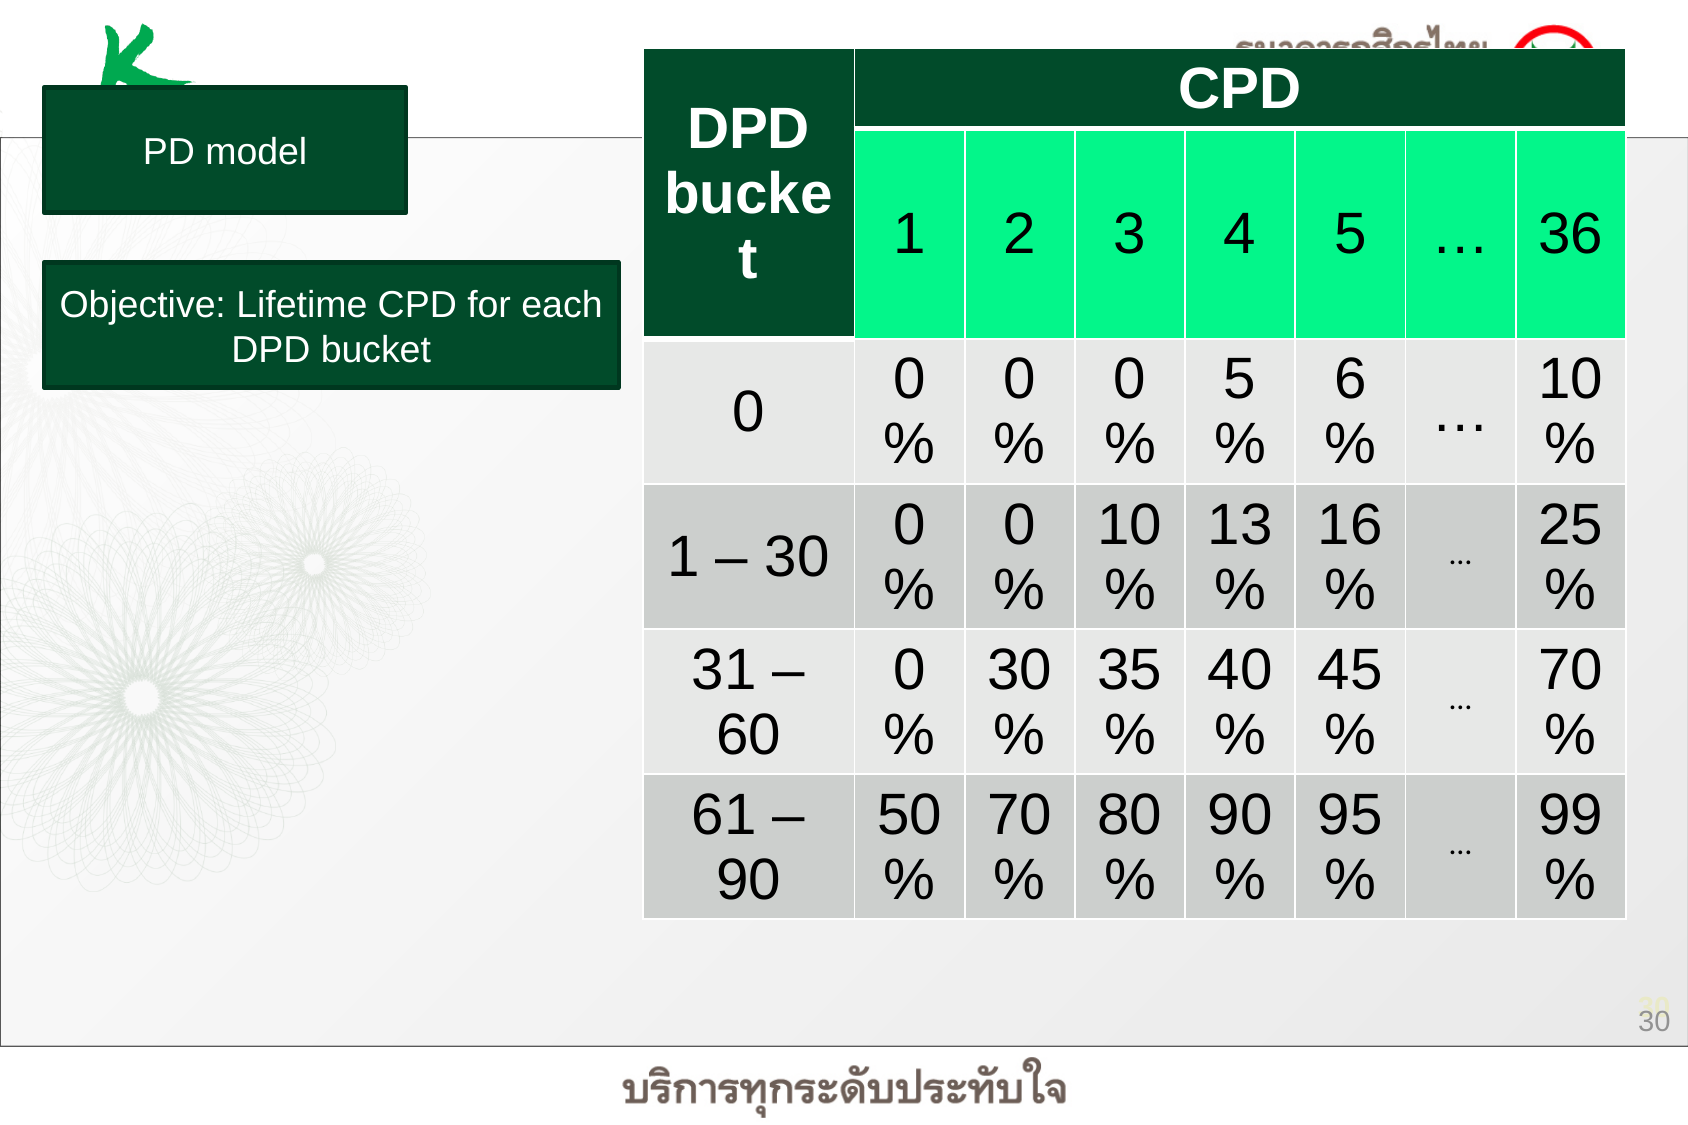

| DPD bucket | CPD |  |  |  |  |  |  |
| --- | --- | --- | --- | --- | --- | --- | --- |
| DPD bucket | 1 | 2 | 3 | 4 | 5 | … | 36 |
| 0 | 0% | 0% | 0% | 5% | 6% | … | 10% |
| 1 – 30 | 0% | 0% | 10% | 13% | 16% | … | 25% |
| 31 – 60 | 0% | 30% | 35% | 40% | 45% | … | 70% |
| 61 – 90 | 50% | 70% | 80% | 90% | 95% | … | 99% |
PD model
Objective: Lifetime CPD for each DPD bucket
| Jun 2019 | DPD 0 | DPD 1-30 | DPD 31-60 | DPD 61-90 | DPD 90+ |
| --- | --- | --- | --- | --- | --- |
| DPD 0 | 90% | 10% | 0% | 0% | 0% |
| DPD 1-30 | 15% | 76% | 9% | 0% | 0% |
| DPD 31-60 | 5% | 15% | 70% | 10% | 0% |
| DPD 61-90 | 3% | 7% | 10% | 50% | 30% |
| DPD 90+ | 0% | 0% | 0% | 0% | 100% |